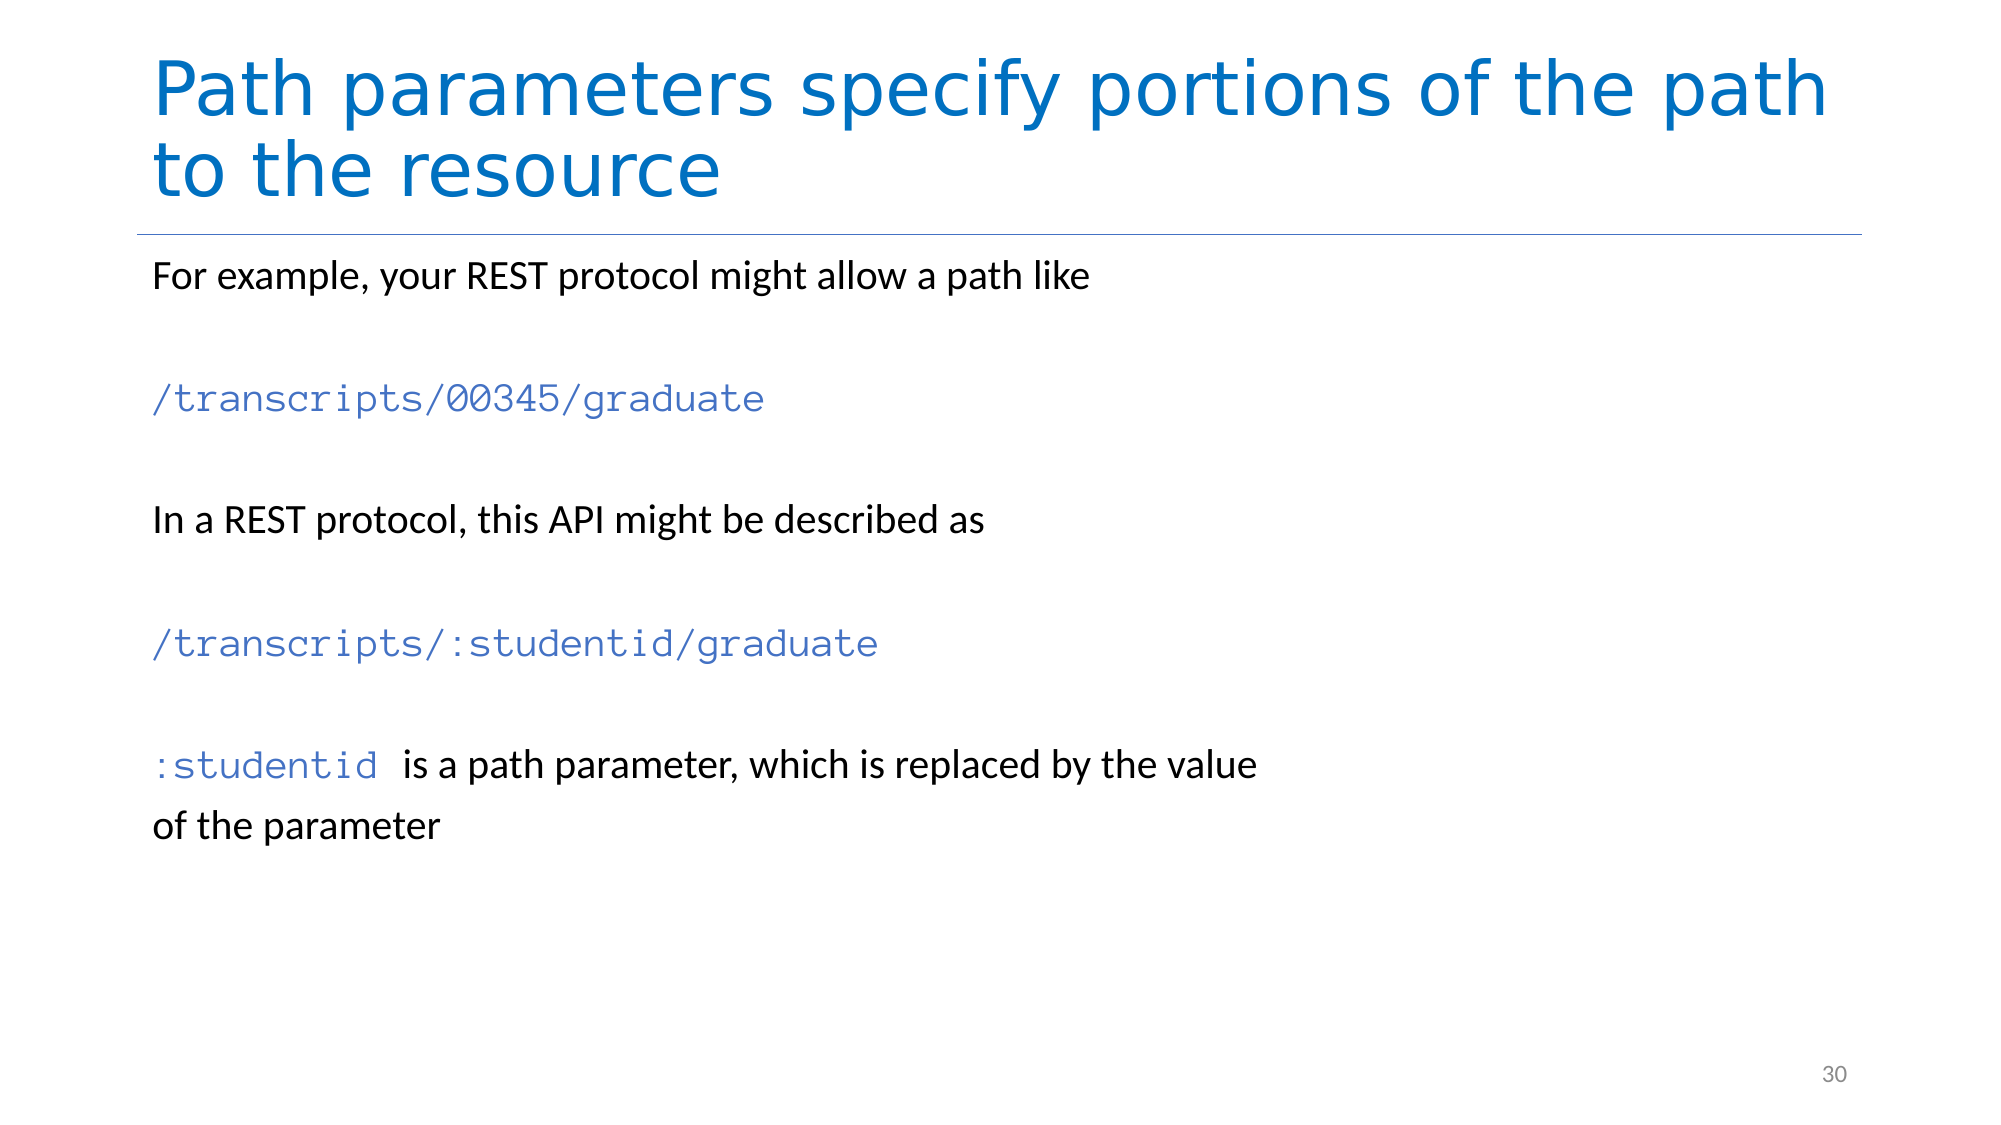

# Path parameters specify portions of the path to the resource
For example, your REST protocol might allow a path like

/transcripts/00345/graduate

In a REST protocol, this API might be described as

/transcripts/:studentid/graduate

:studentid is a path parameter, which is replaced by the value
of the parameter

30